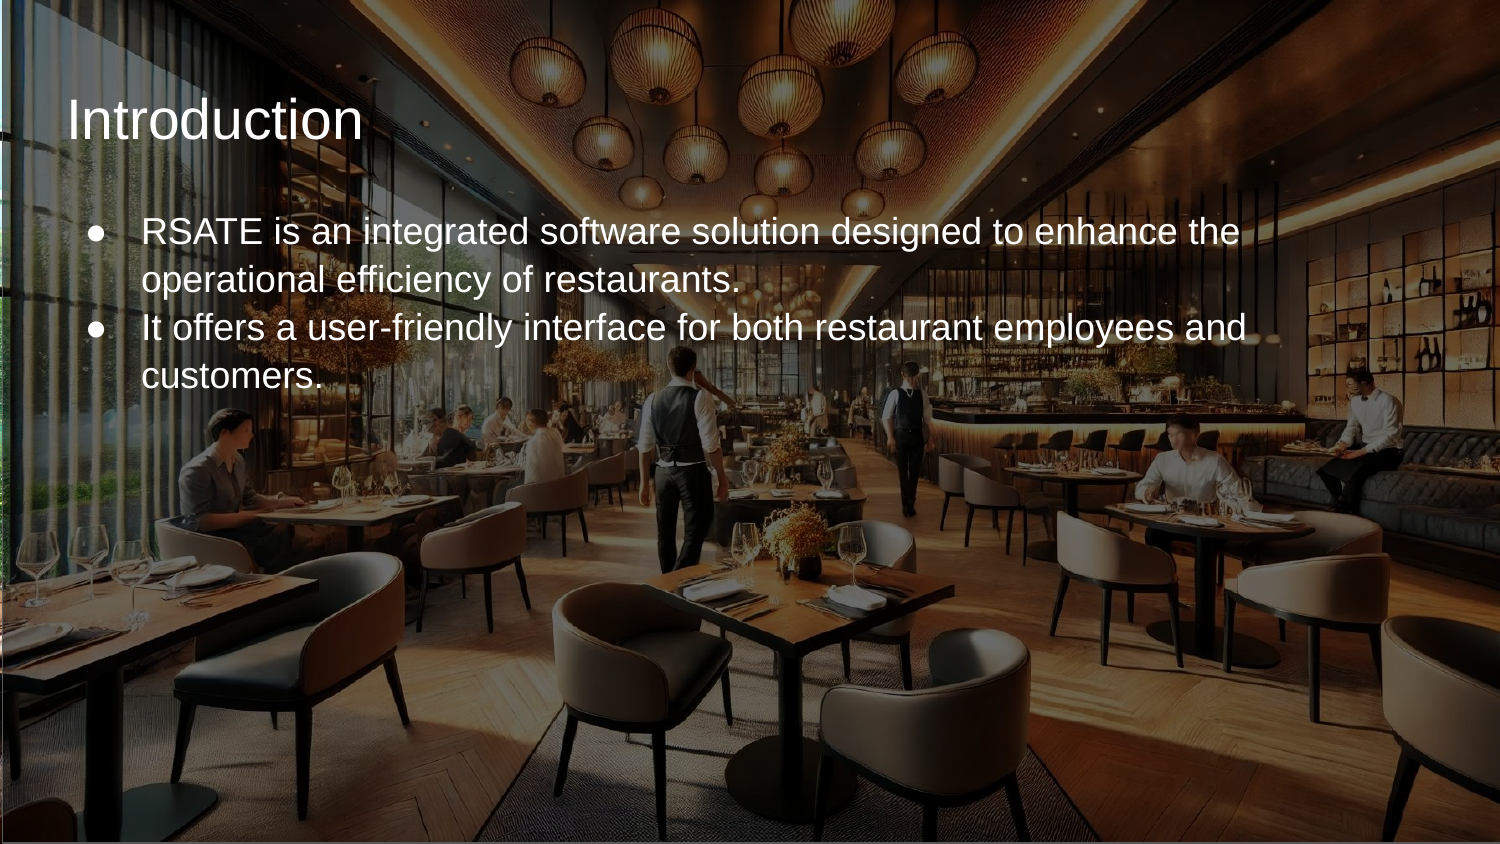

# Introduction
RSATE is an integrated software solution designed to enhance the operational efficiency of restaurants.
It offers a user-friendly interface for both restaurant employees and customers.